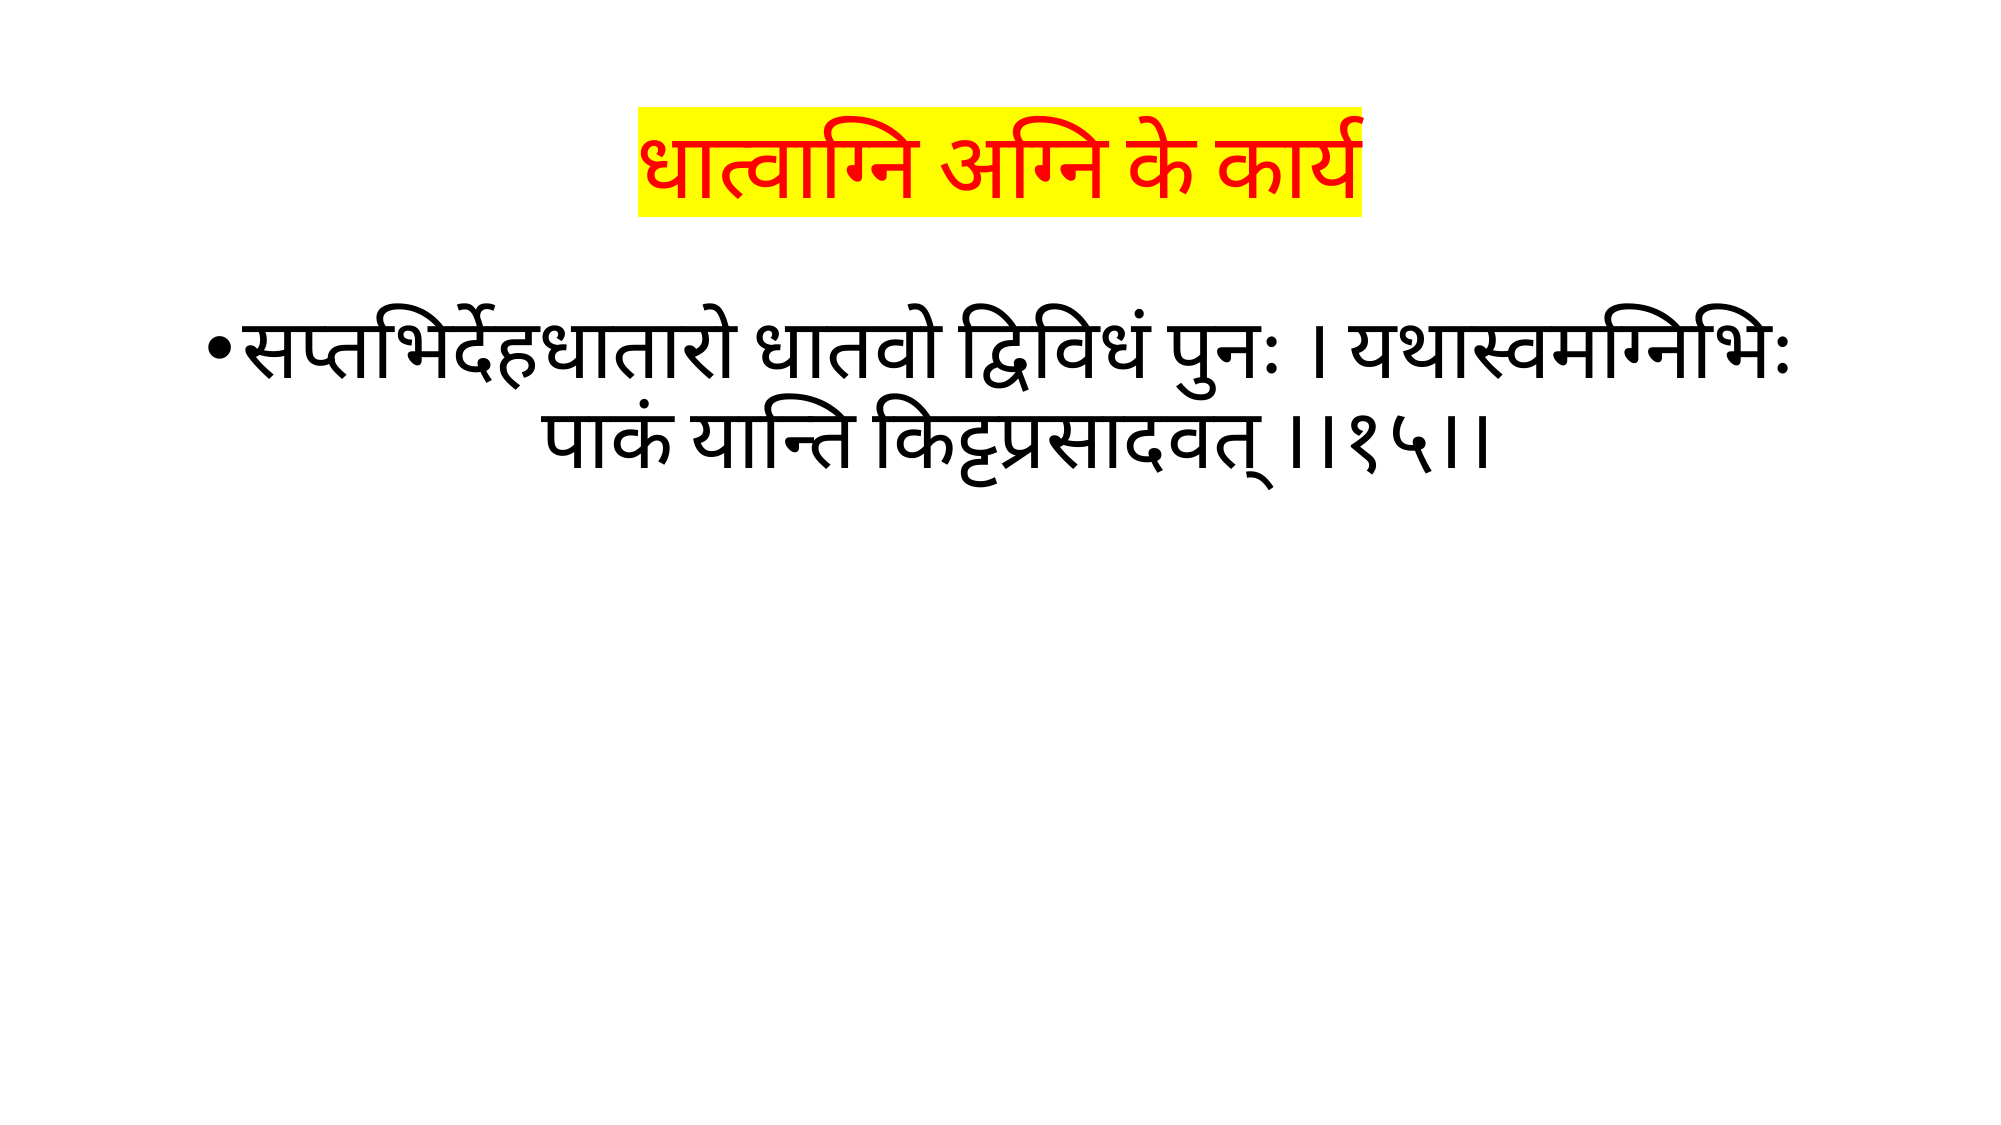

# धात्वाग्नि अग्नि के कार्य
सप्तभिर्देहधातारो धातवो द्विविधं पुनः । यथास्वमग्निभिः पाकं यान्ति किट्टप्रसादवत् ।।१५।।